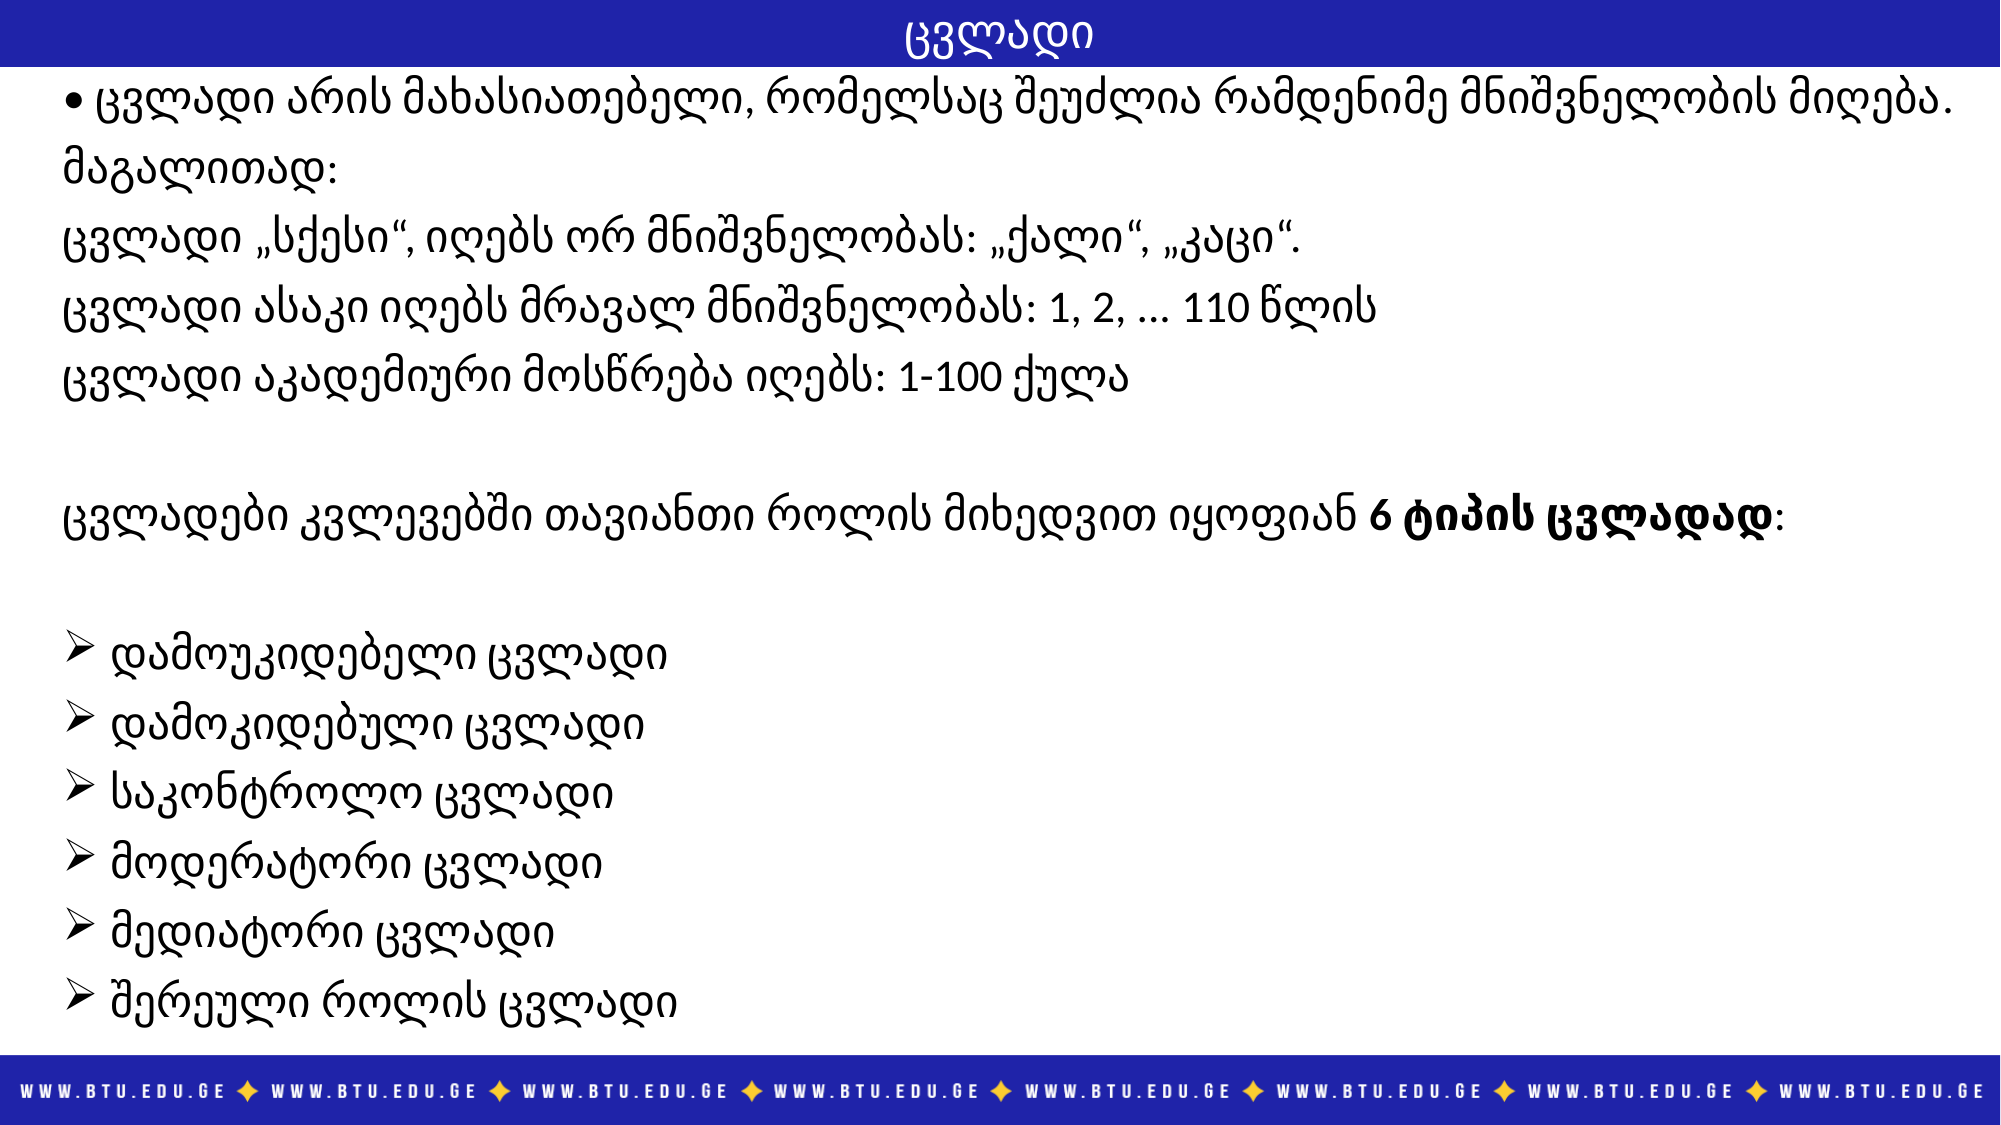

ცვლადი
• ცვლადი არის მახასიათებელი, რომელსაც შეუძლია რამდენიმე მნიშვნელობის მიღება.
მაგალითად:
ცვლადი „სქესი“, იღებს ორ მნიშვნელობას: „ქალი“, „კაცი“.
ცვლადი ასაკი იღებს მრავალ მნიშვნელობას: 1, 2, ... 110 წლის
ცვლადი აკადემიური მოსწრება იღებს: 1-100 ქულა

ცვლადები კვლევებში თავიანთი როლის მიხედვით იყოფიან 6 ტიპის ცვლადად:

 დამოუკიდებელი ცვლადი
 დამოკიდებული ცვლადი
 საკონტროლო ცვლადი
 მოდერატორი ცვლადი
 მედიატორი ცვლადი
 შერეული როლის ცვლადი